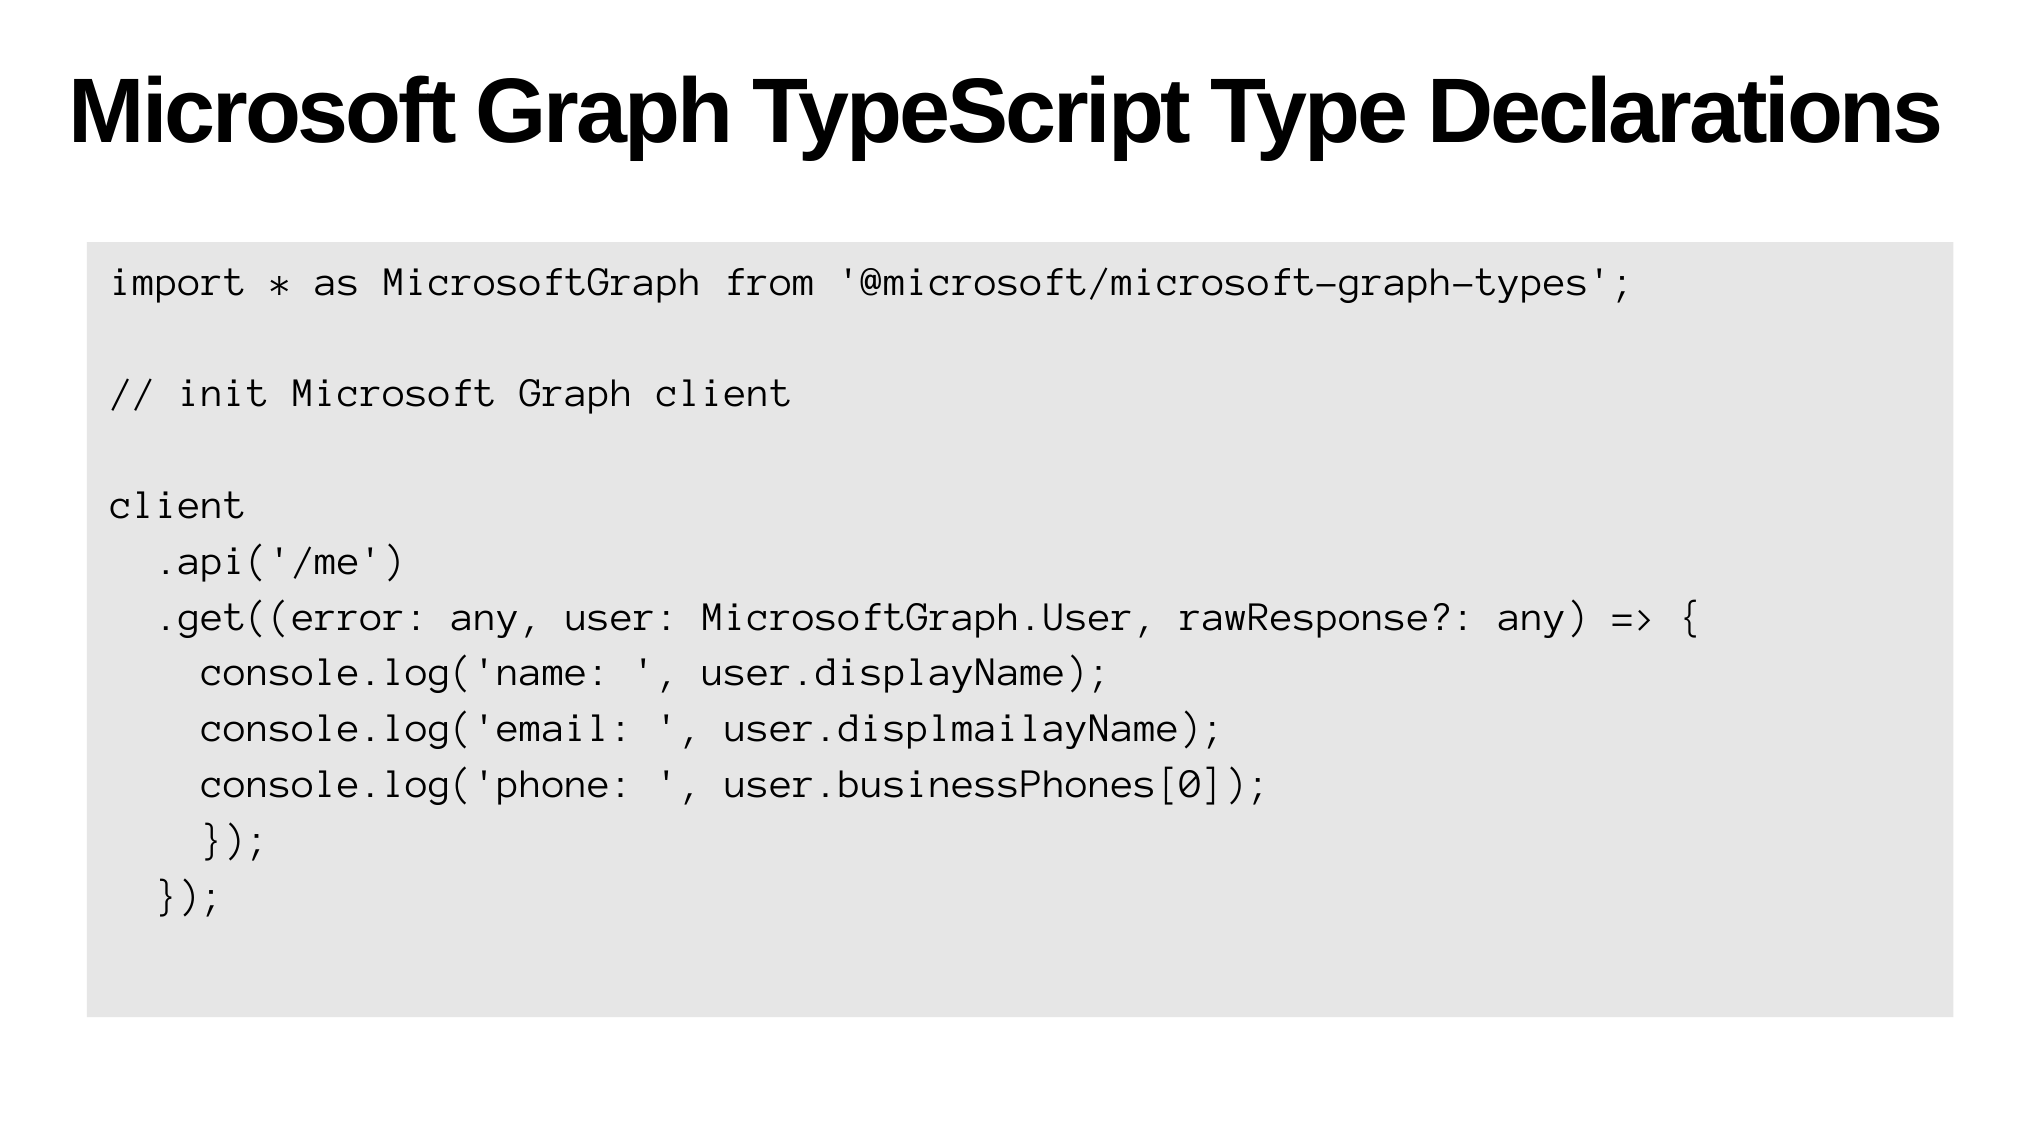

# Microsoft Graph TypeScript Type Declarations
import * as MicrosoftGraph from '@microsoft/microsoft-graph-types';

// init Microsoft Graph client

client
  .api('/me')
  .get((error: any, user: MicrosoftGraph.User, rawResponse?: any) => {
    console.log('name: ', user.displayName);
    console.log('email: ', user.displmailayName);
    console.log('phone: ', user.businessPhones[0]);
    });
  });